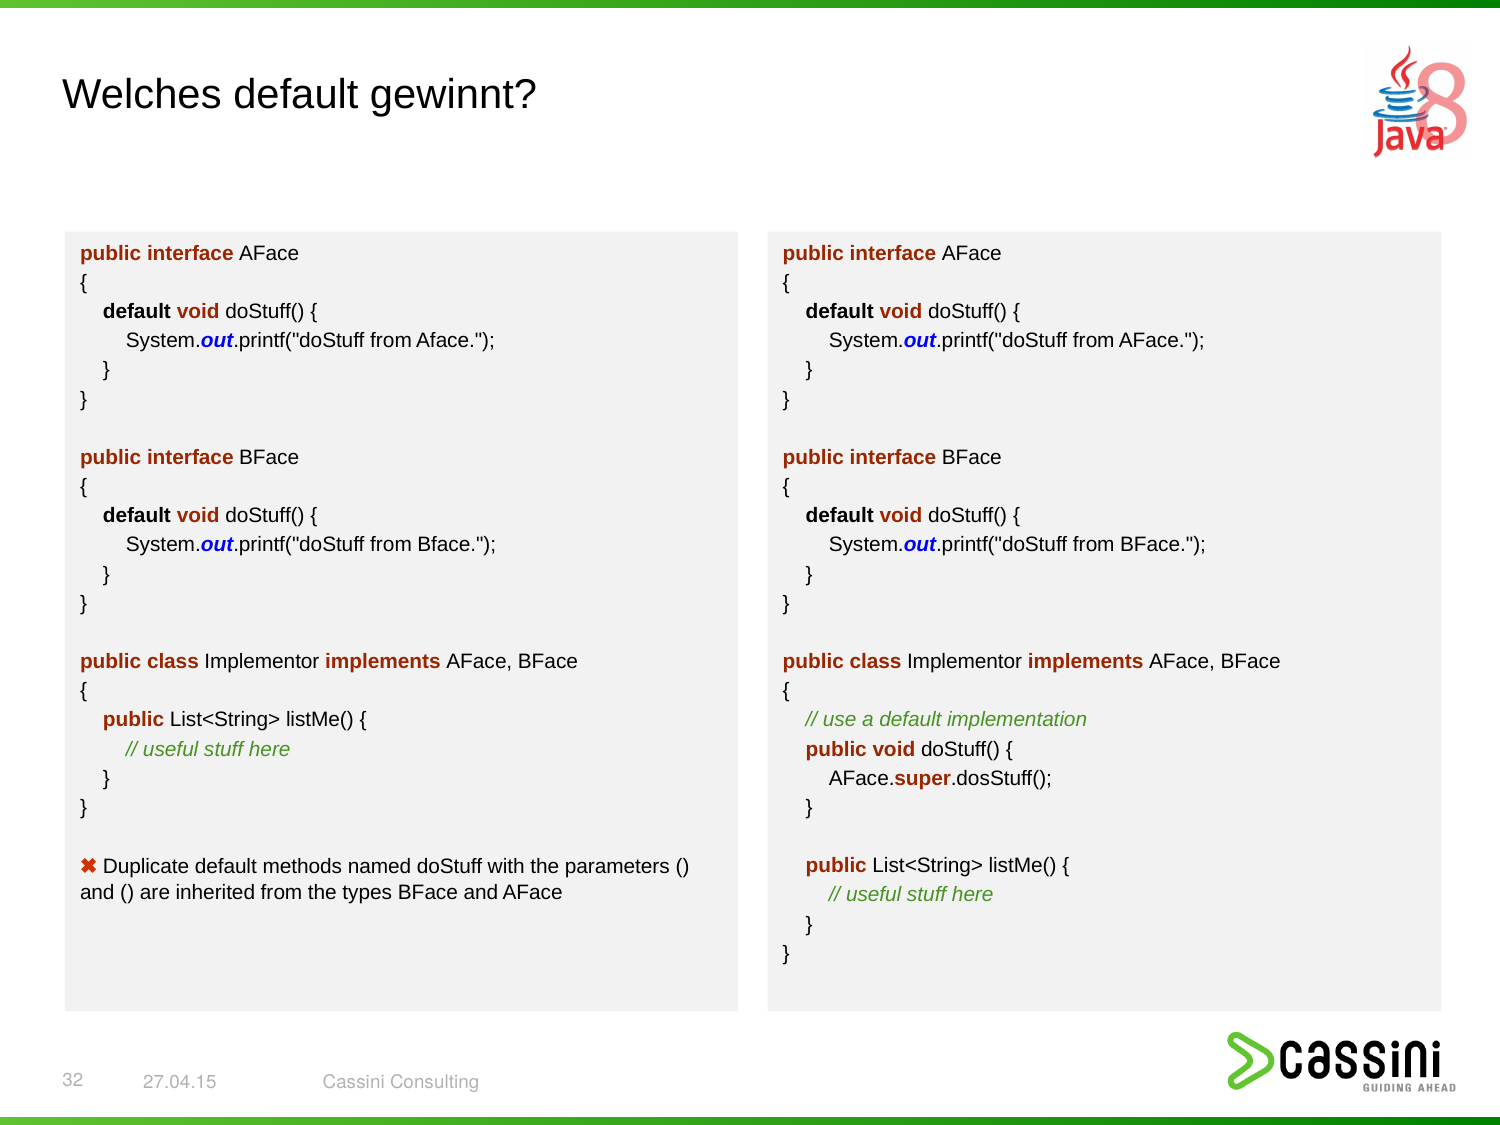

# Welches default gewinnt?
public interface AFace
{
    default void doStuff() {
        System.out.printf("doStuff from Aface.");
    }
}

public interface BFace
{
    default void doStuff() {
        System.out.printf("doStuff from Bface.");
    }
}

public class Implementor implements AFace, BFace
{
    public List<String> listMe() {
        // useful stuff here
    }
}

✖ Duplicate default methods named doStuff with the parameters () and () are inherited from the types BFace and AFace
public interface AFace
{
    default void doStuff() {
        System.out.printf("doStuff from AFace.");
    }
}

public interface BFace
{
    default void doStuff() {
        System.out.printf("doStuff from BFace.");
    }
}

public class Implementor implements AFace, BFace
{
    // use a default implementation
    public void doStuff() {
        AFace.super.dosStuff();
    }

    public List<String> listMe() {
        // useful stuff here
    }
}
32
27.04.15
Cassini Consulting